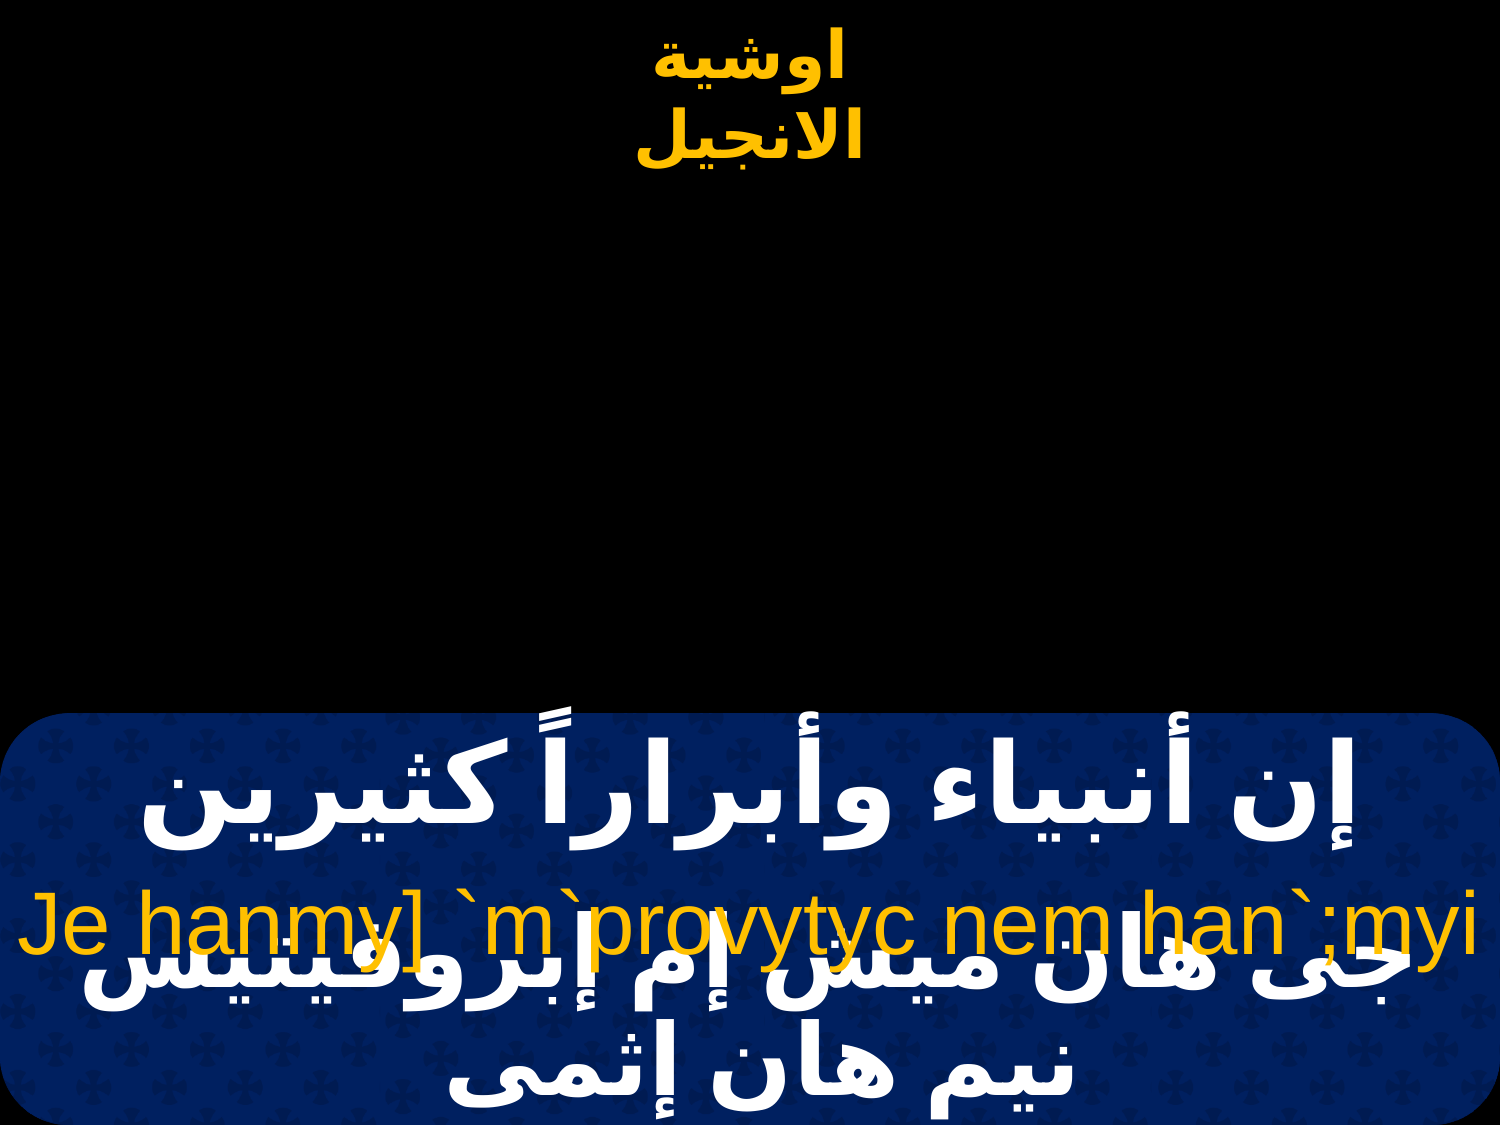

#
إن أنبياء وأبراراً كثيرين
Je hanmy] `m`provytyc nem han`;myi
جى هان ميش إم إبروفيتيس نيم هان إثمى